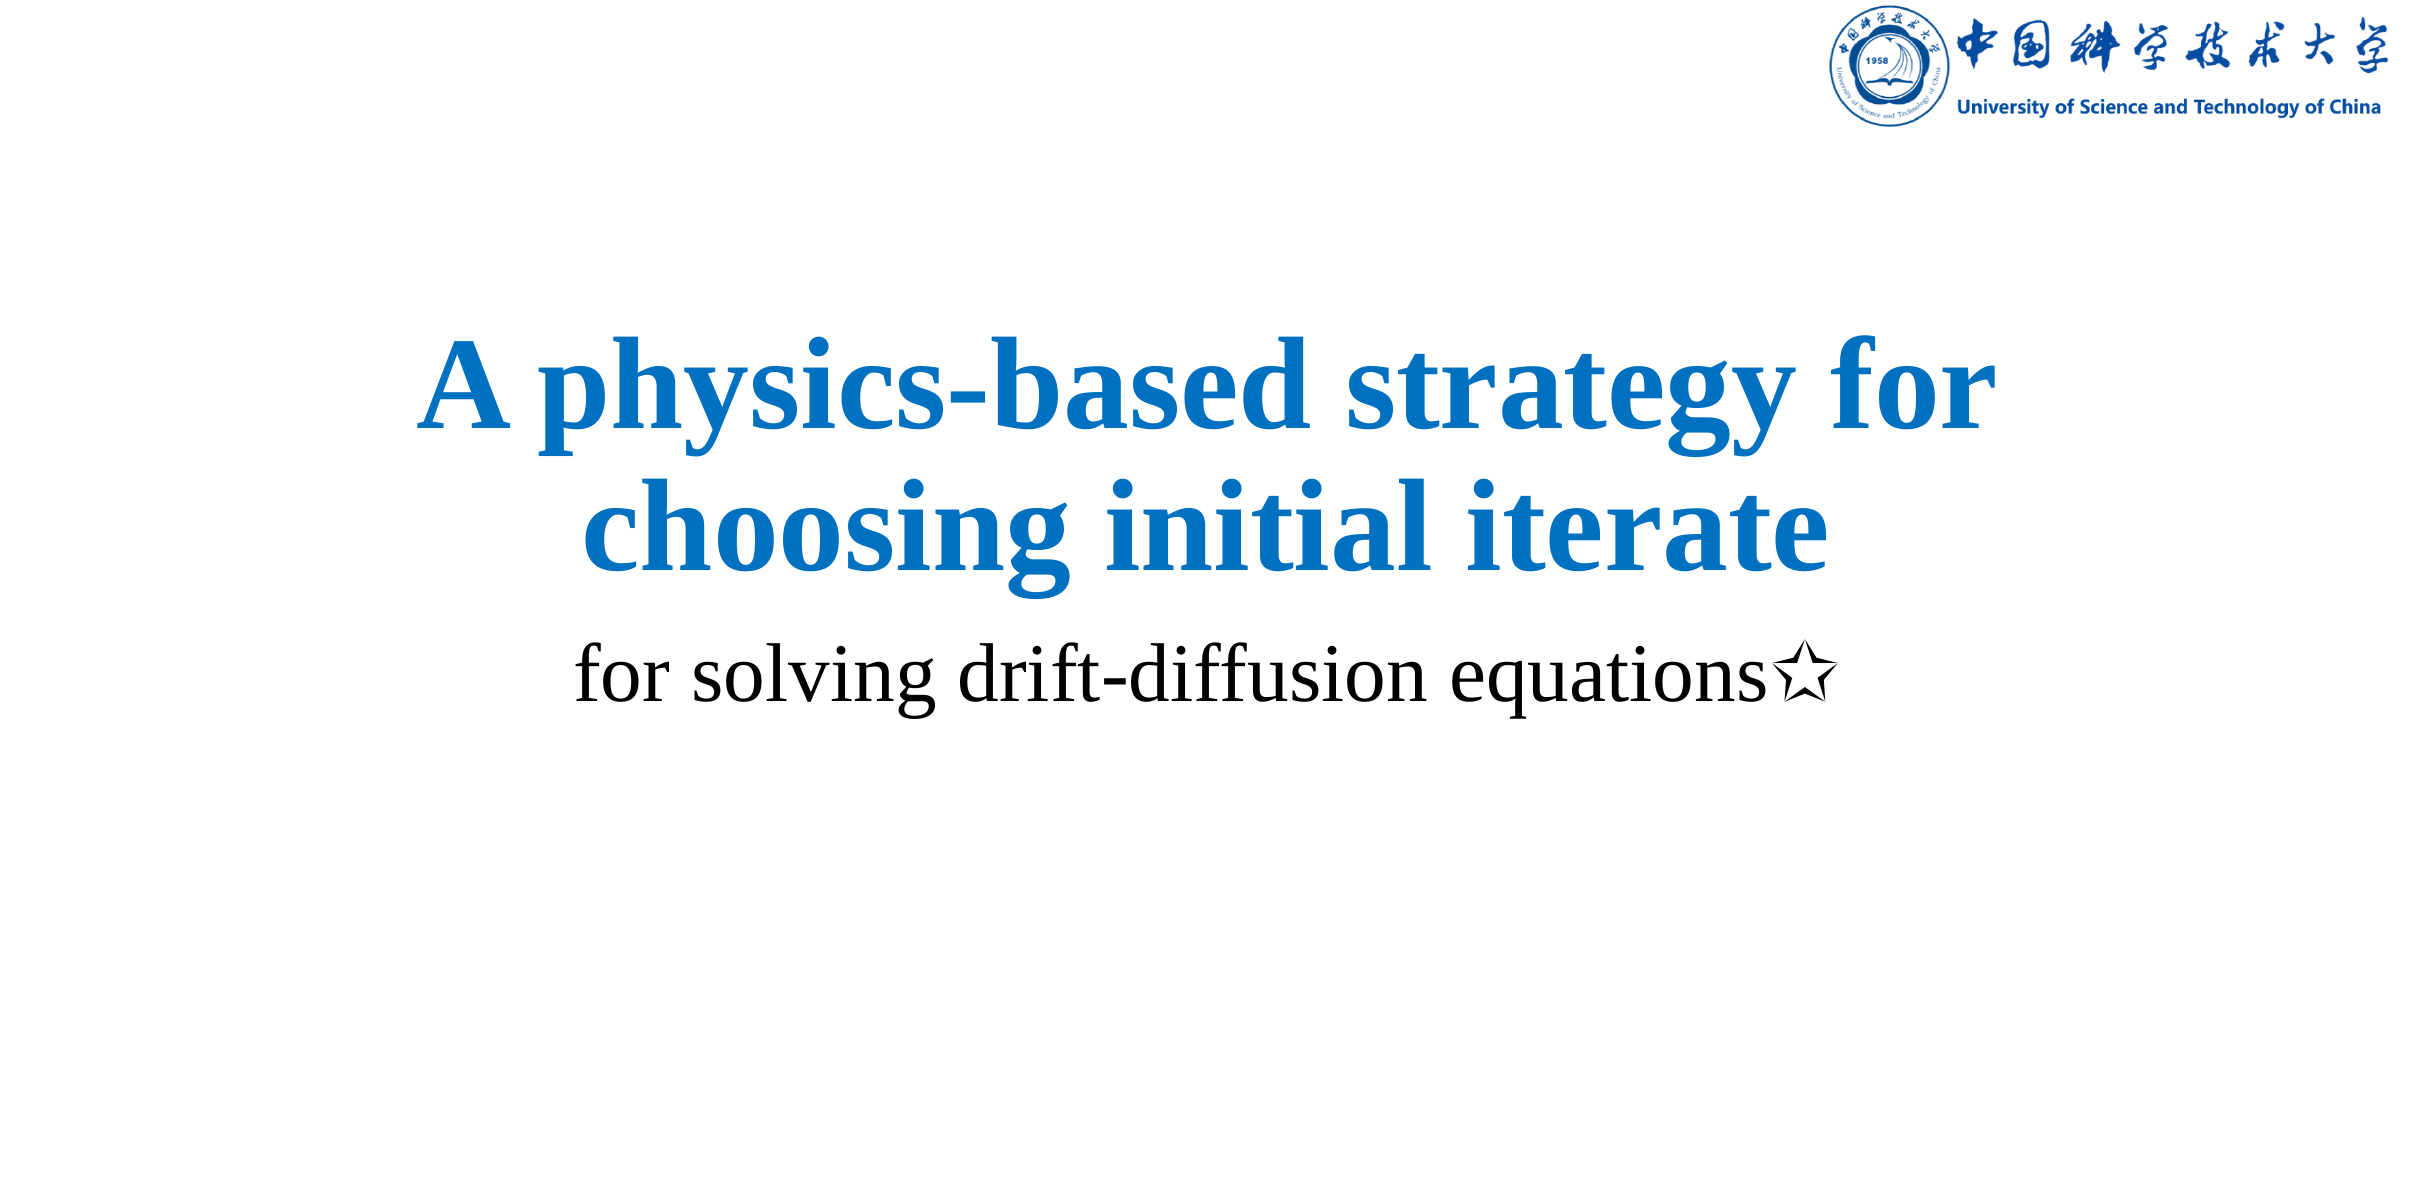

# A physics-based strategy for choosing initial iterate
for solving drift-diffusion equations✩